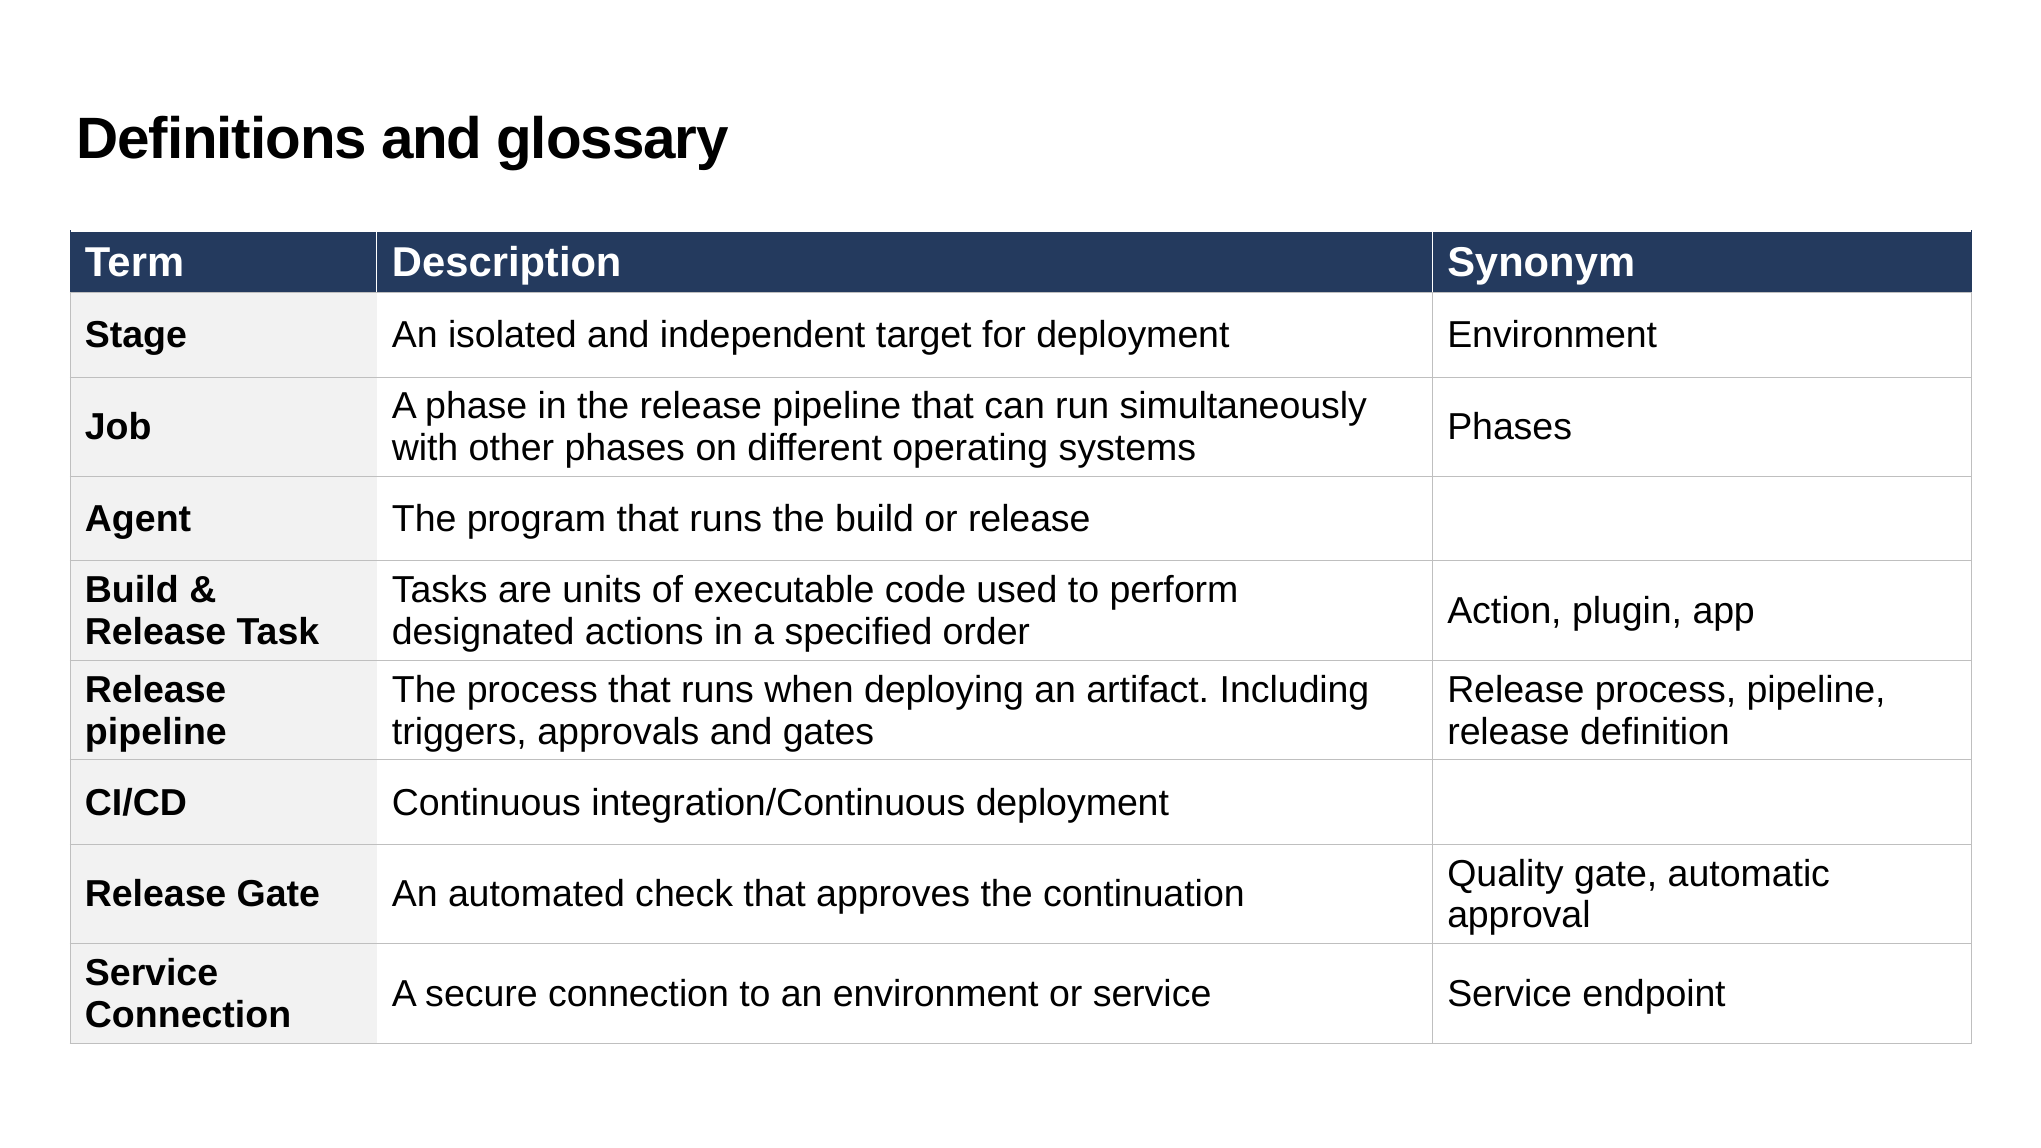

# Definitions and glossary
| Term | Description | Synonym |
| --- | --- | --- |
| Stage | An isolated and independent target for deployment | Environment |
| Job | A phase in the release pipeline that can run simultaneously with other phases on different operating systems | Phases |
| Agent | The program that runs the build or release |  |
| Build & Release Task | Tasks are units of executable code used to perform designated actions in a specified order | Action, plugin, app |
| Release pipeline | The process that runs when deploying an artifact. Including triggers, approvals and gates | Release process, pipeline, release definition |
| CI/CD | Continuous integration/Continuous deployment |  |
| Release Gate | An automated check that approves the continuation | Quality gate, automatic approval |
| Service Connection | A secure connection to an environment or service | Service endpoint |